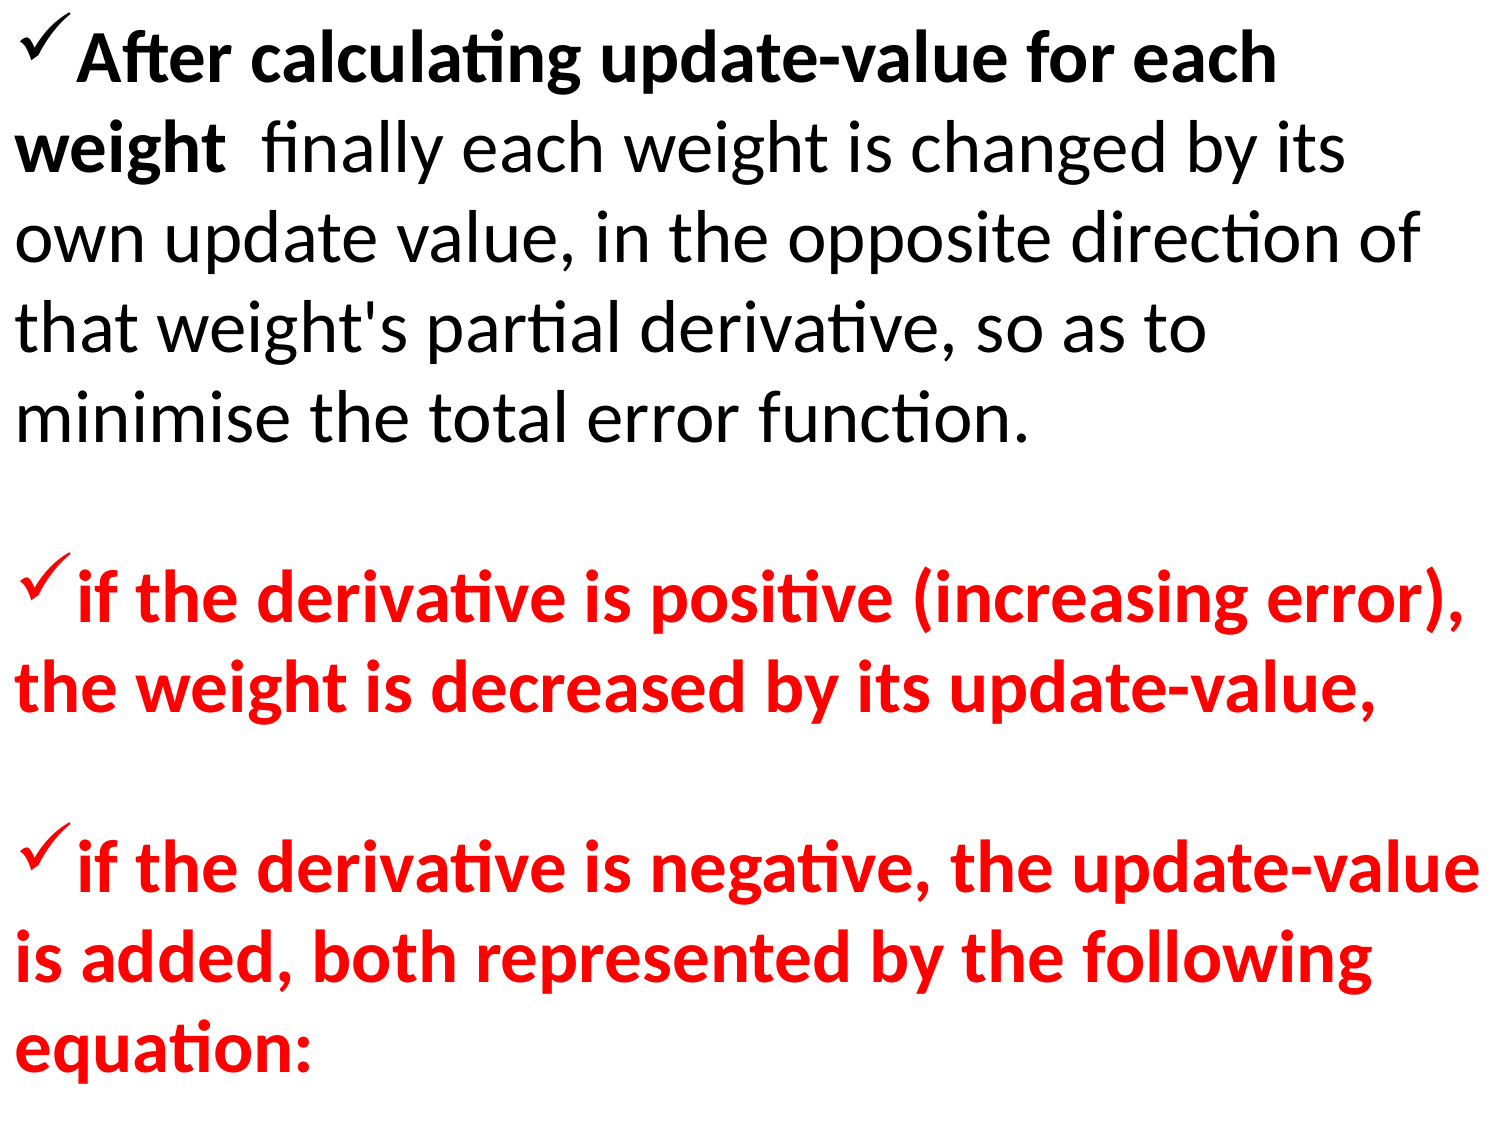

After calculating update-value for each weight  finally each weight is changed by its own update value, in the opposite direction of that weight's partial derivative, so as to minimise the total error function.

if the derivative is positive (increasing error), the weight is decreased by its update-value,

if the derivative is negative, the update-value is added, both represented by the following equation: